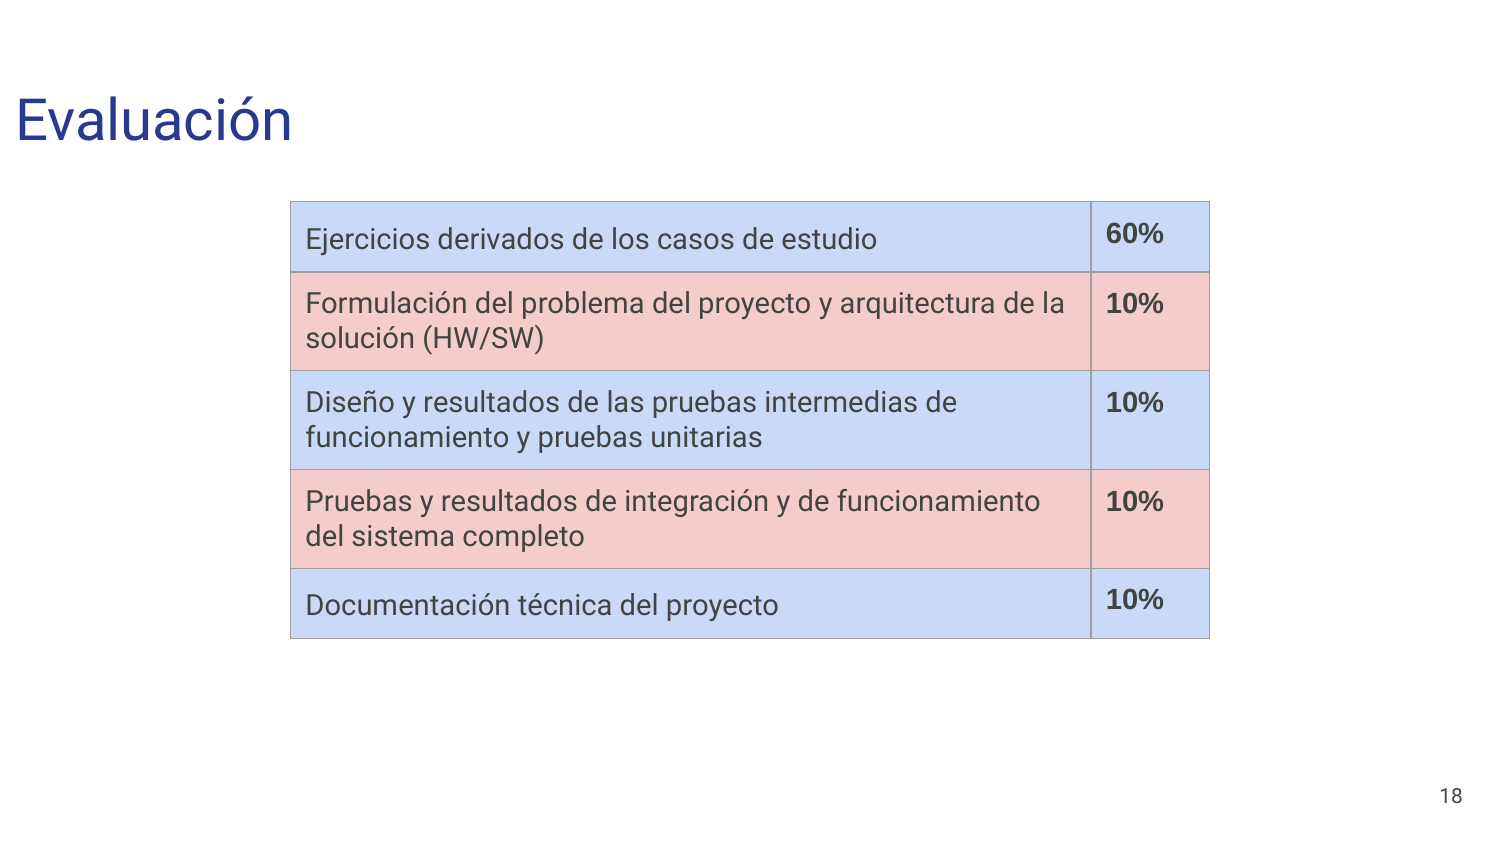

Evaluación
| Ejercicios derivados de los casos de estudio | 60% |
| --- | --- |
| Formulación del problema del proyecto y arquitectura de la solución (HW/SW) | 10% |
| Diseño y resultados de las pruebas intermedias de funcionamiento y pruebas unitarias | 10% |
| Pruebas y resultados de integración y de funcionamiento del sistema completo | 10% |
| Documentación técnica del proyecto | 10% |
18